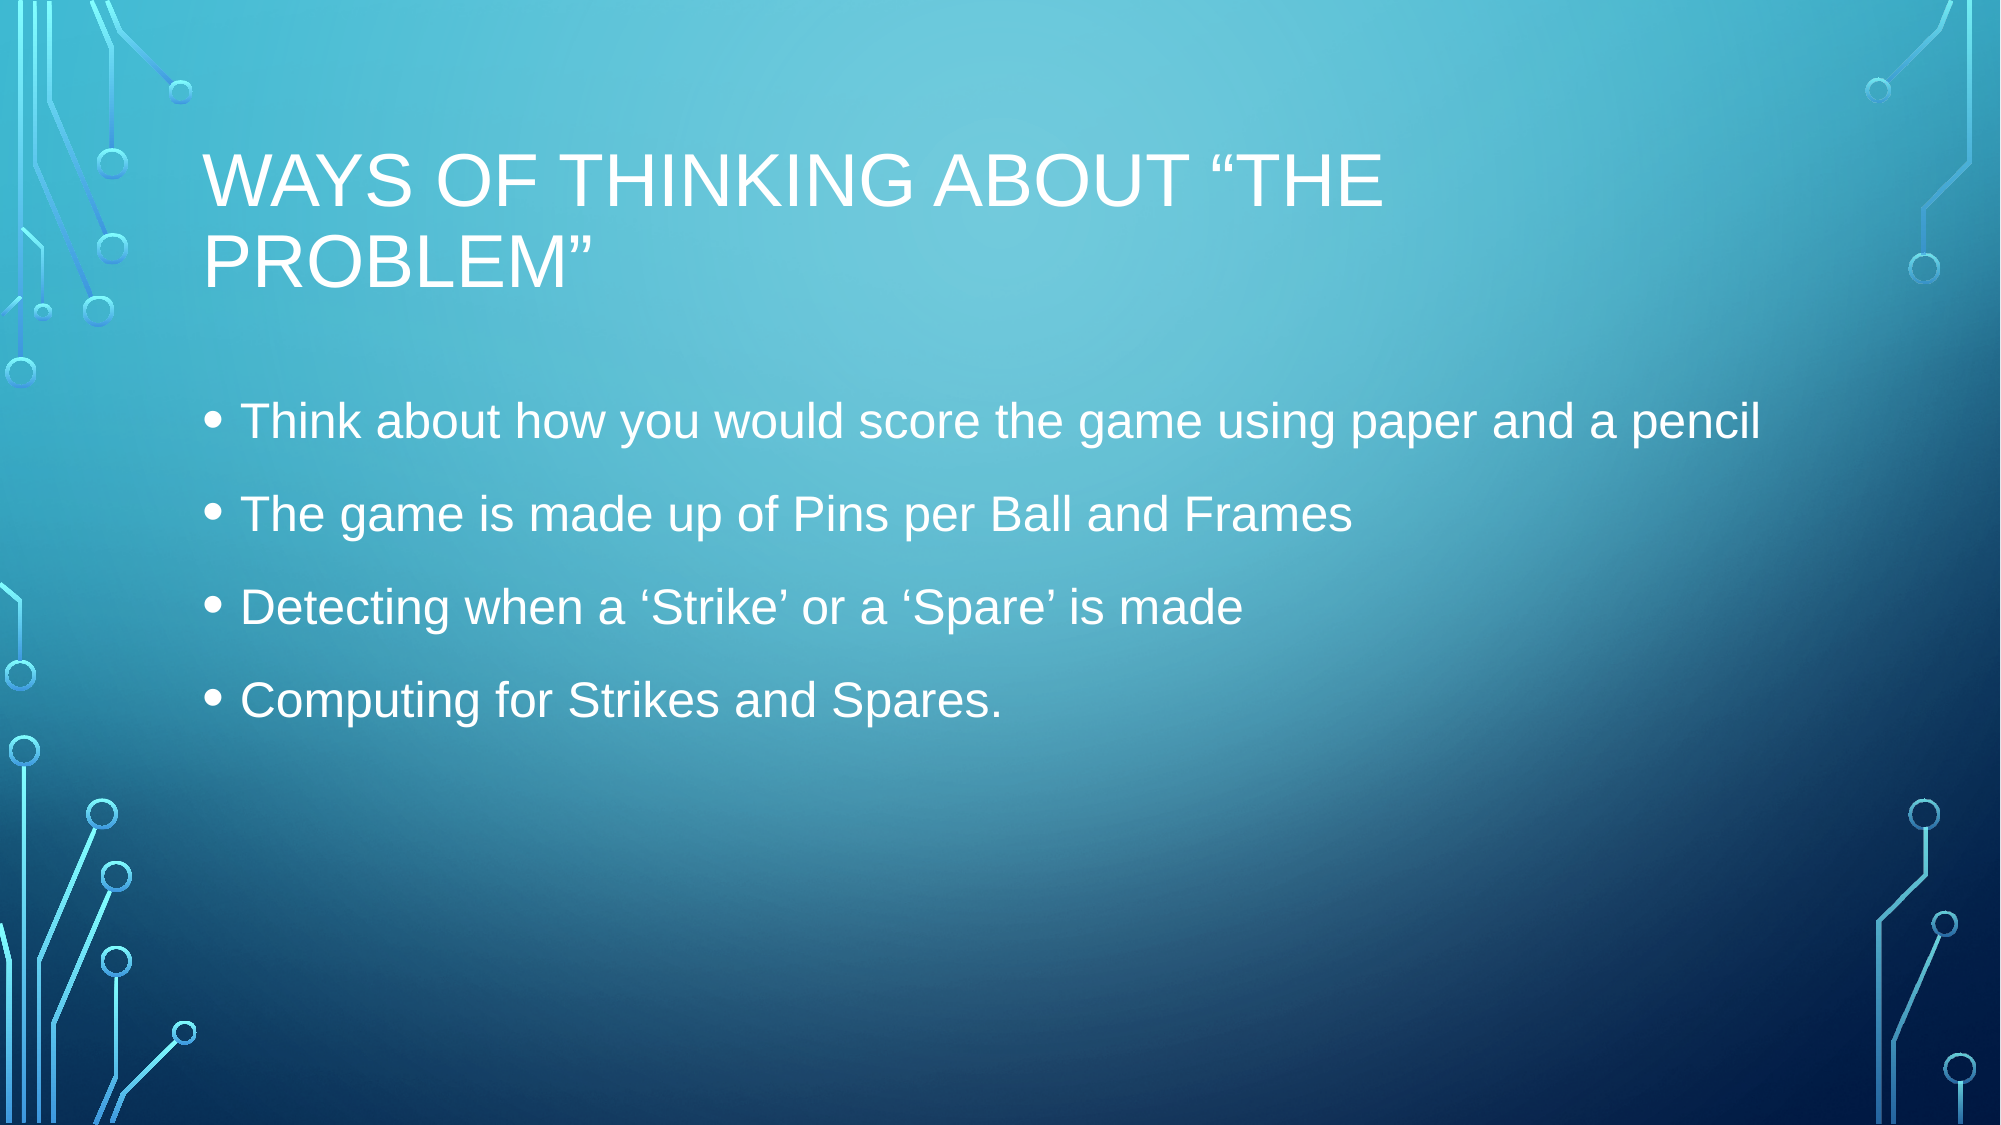

# Ways of thinking about “The Problem”
Think about how you would score the game using paper and a pencil
The game is made up of Pins per Ball and Frames
Detecting when a ‘Strike’ or a ‘Spare’ is made
Computing for Strikes and Spares.